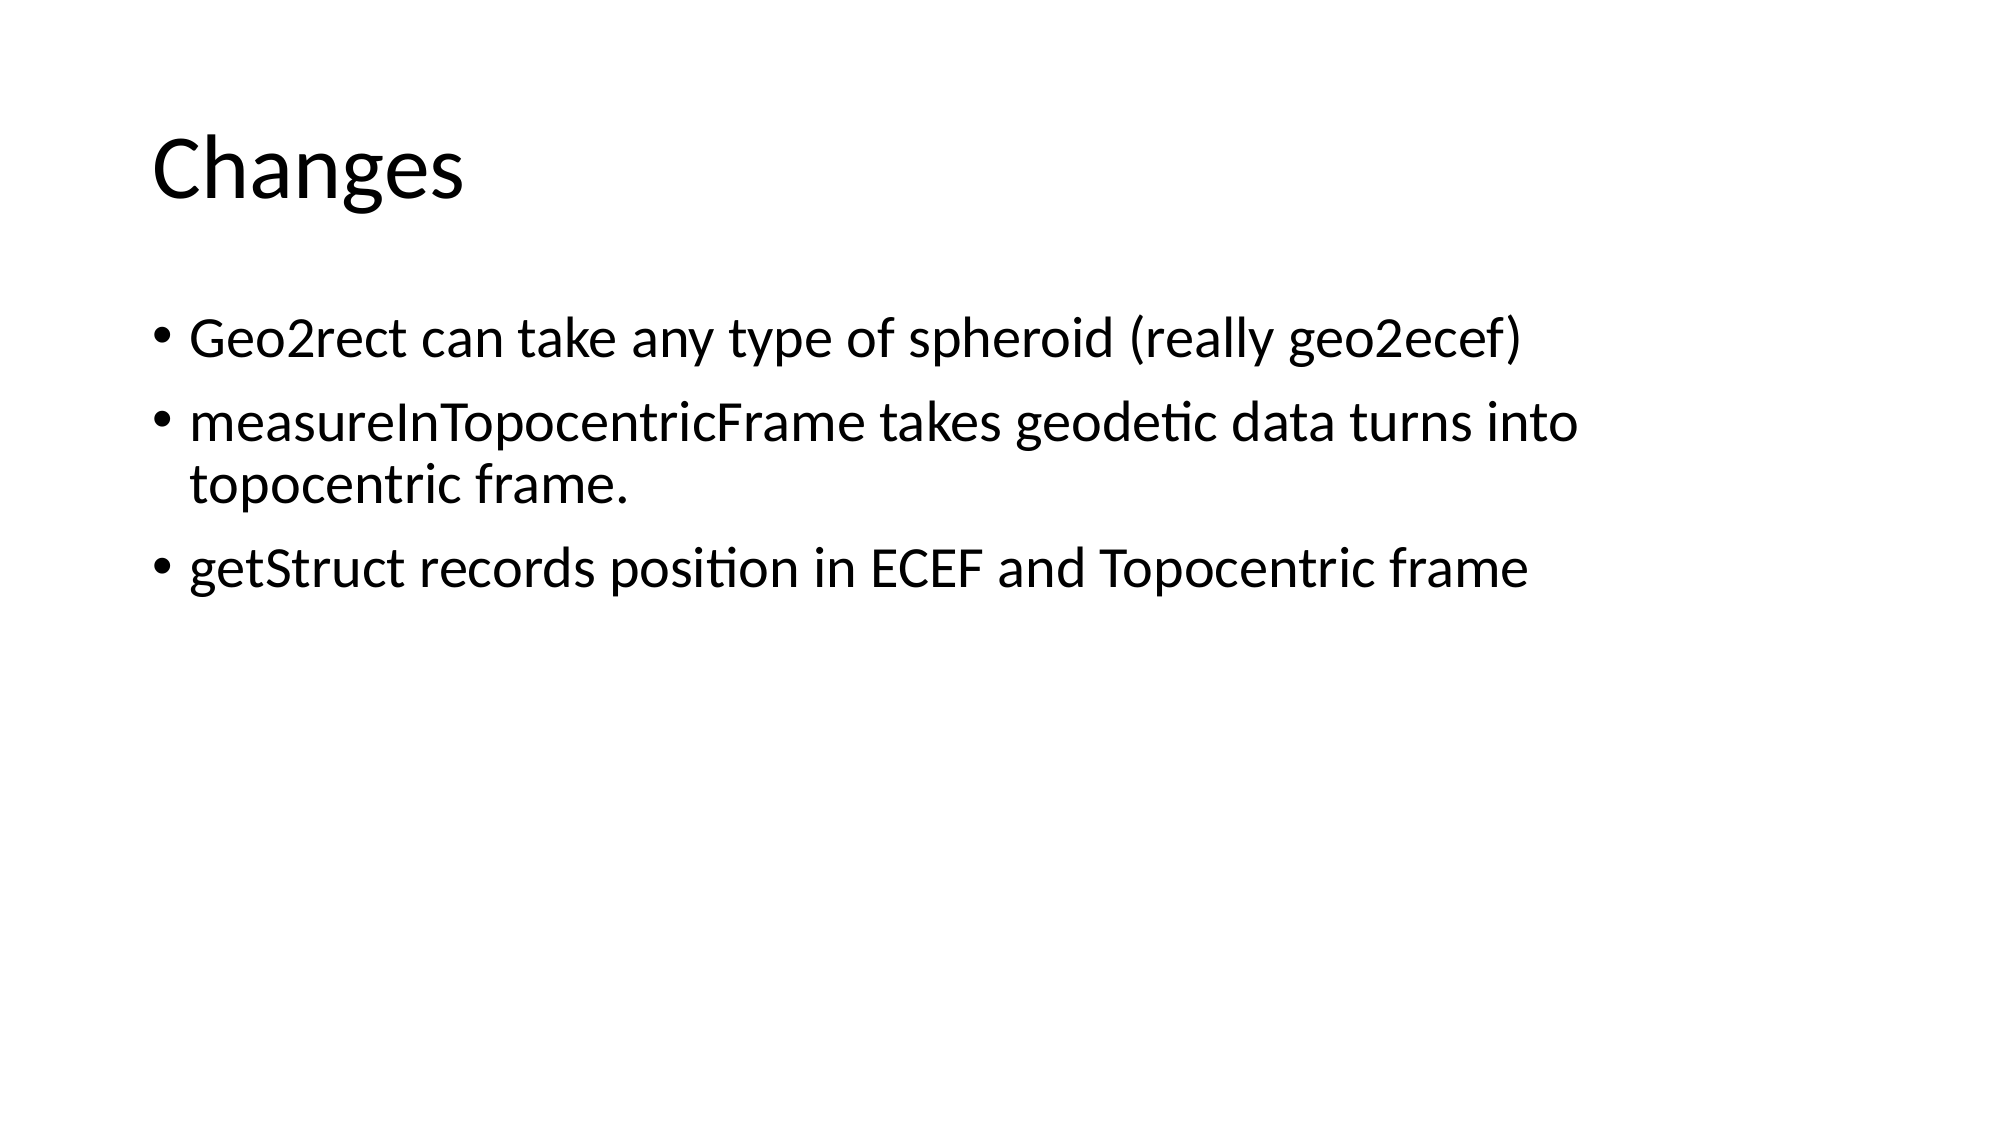

# Changes
Geo2rect can take any type of spheroid (really geo2ecef)
measureInTopocentricFrame takes geodetic data turns into topocentric frame.
getStruct records position in ECEF and Topocentric frame